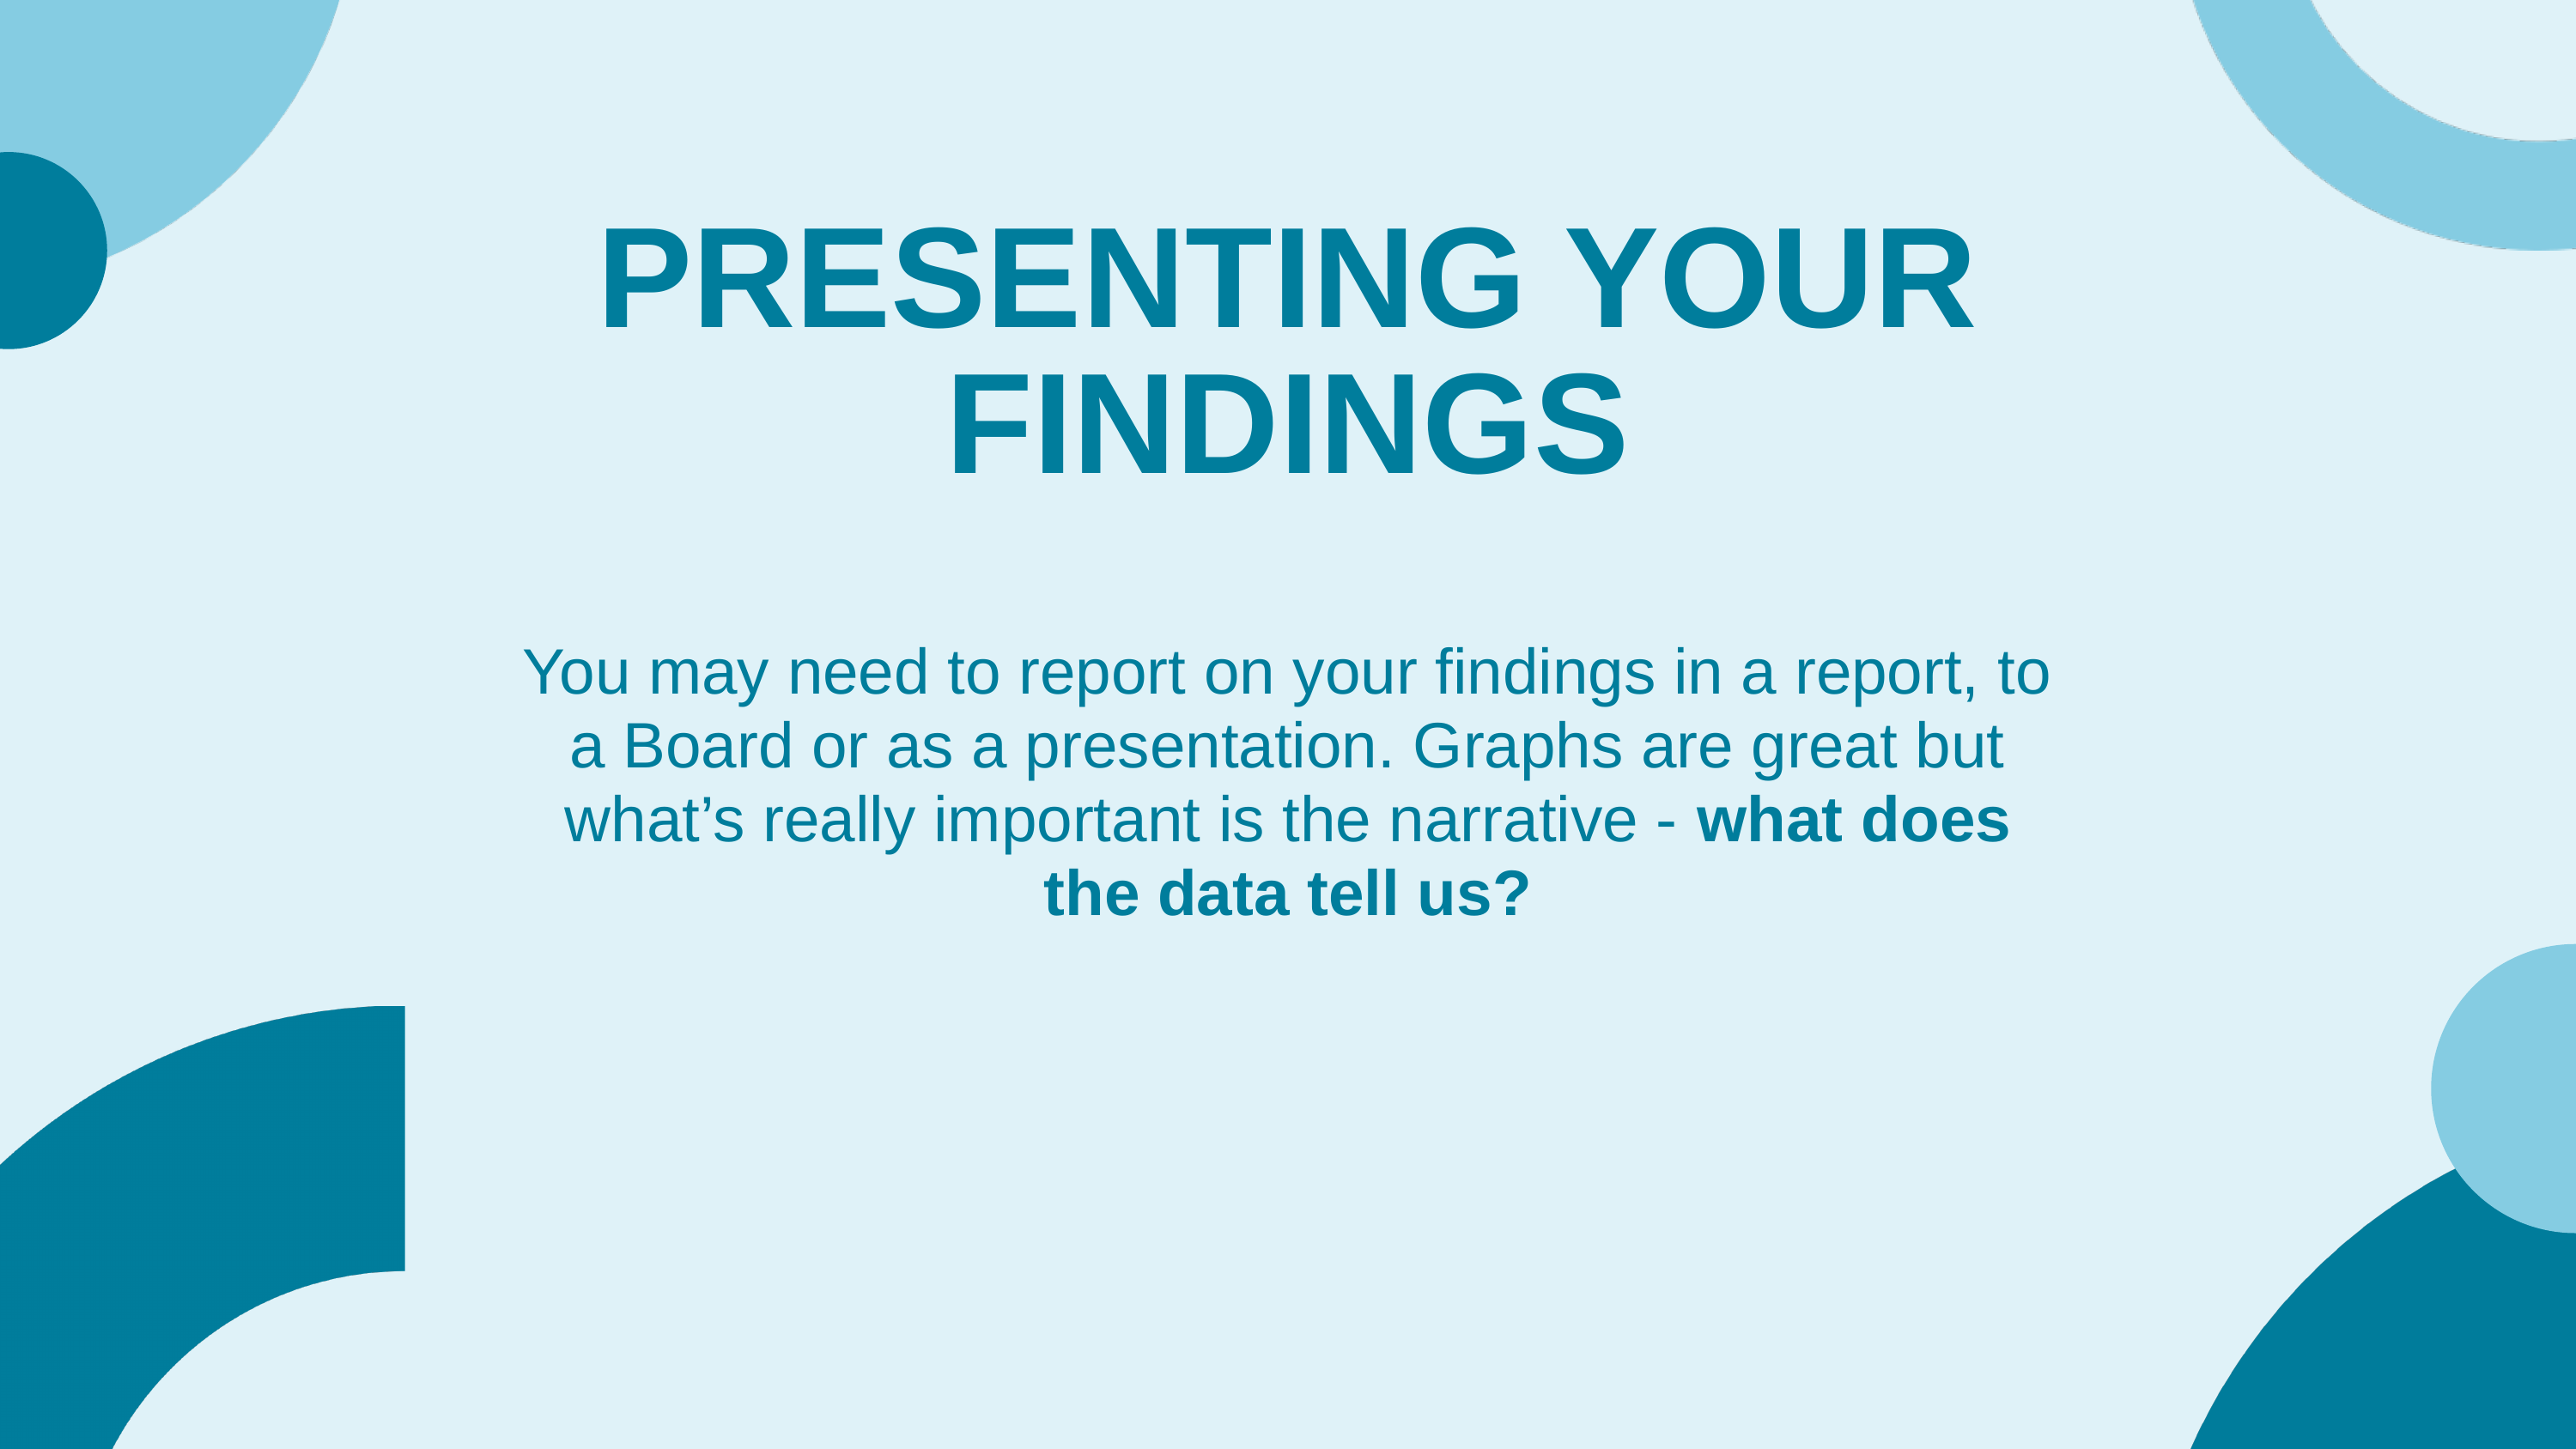

PRESENTING YOUR FINDINGS
You may need to report on your findings in a report, to a Board or as a presentation. Graphs are great but what’s really important is the narrative - what does the data tell us?